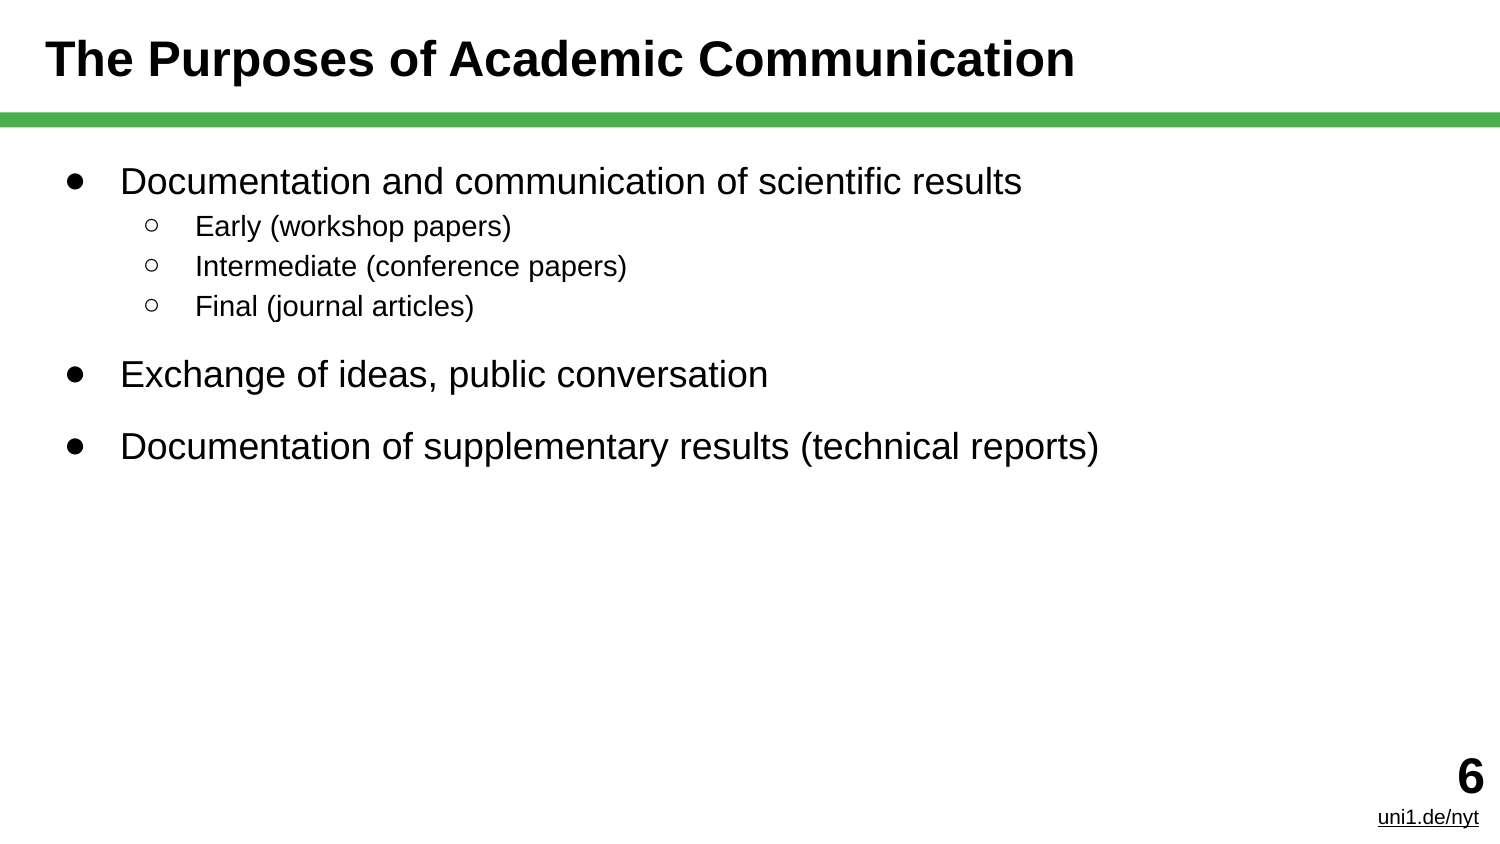

# The Purposes of Academic Communication
Documentation and communication of scientific results
Early (workshop papers)
Intermediate (conference papers)
Final (journal articles)
Exchange of ideas, public conversation
Documentation of supplementary results (technical reports)

6
uni1.de/nyt